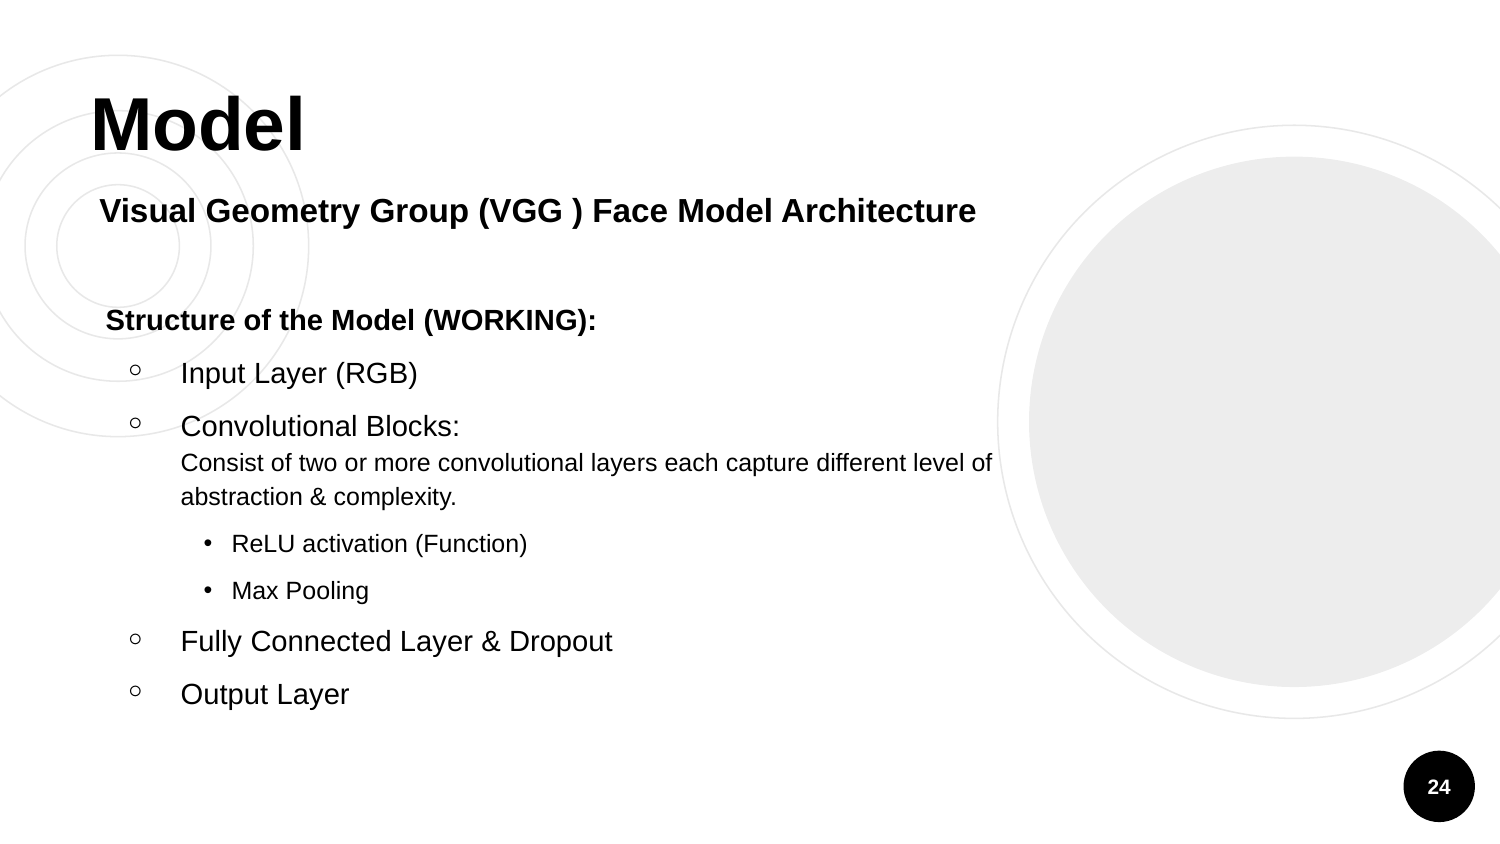

# Model
Visual Geometry Group (VGG ) Face Model Architecture
Structure of the Model (WORKING):
Input Layer (RGB)
Convolutional Blocks:
Consist of two or more convolutional layers each capture different level of abstraction & complexity.
ReLU activation (Function)
Max Pooling
Fully Connected Layer & Dropout
Output Layer

24